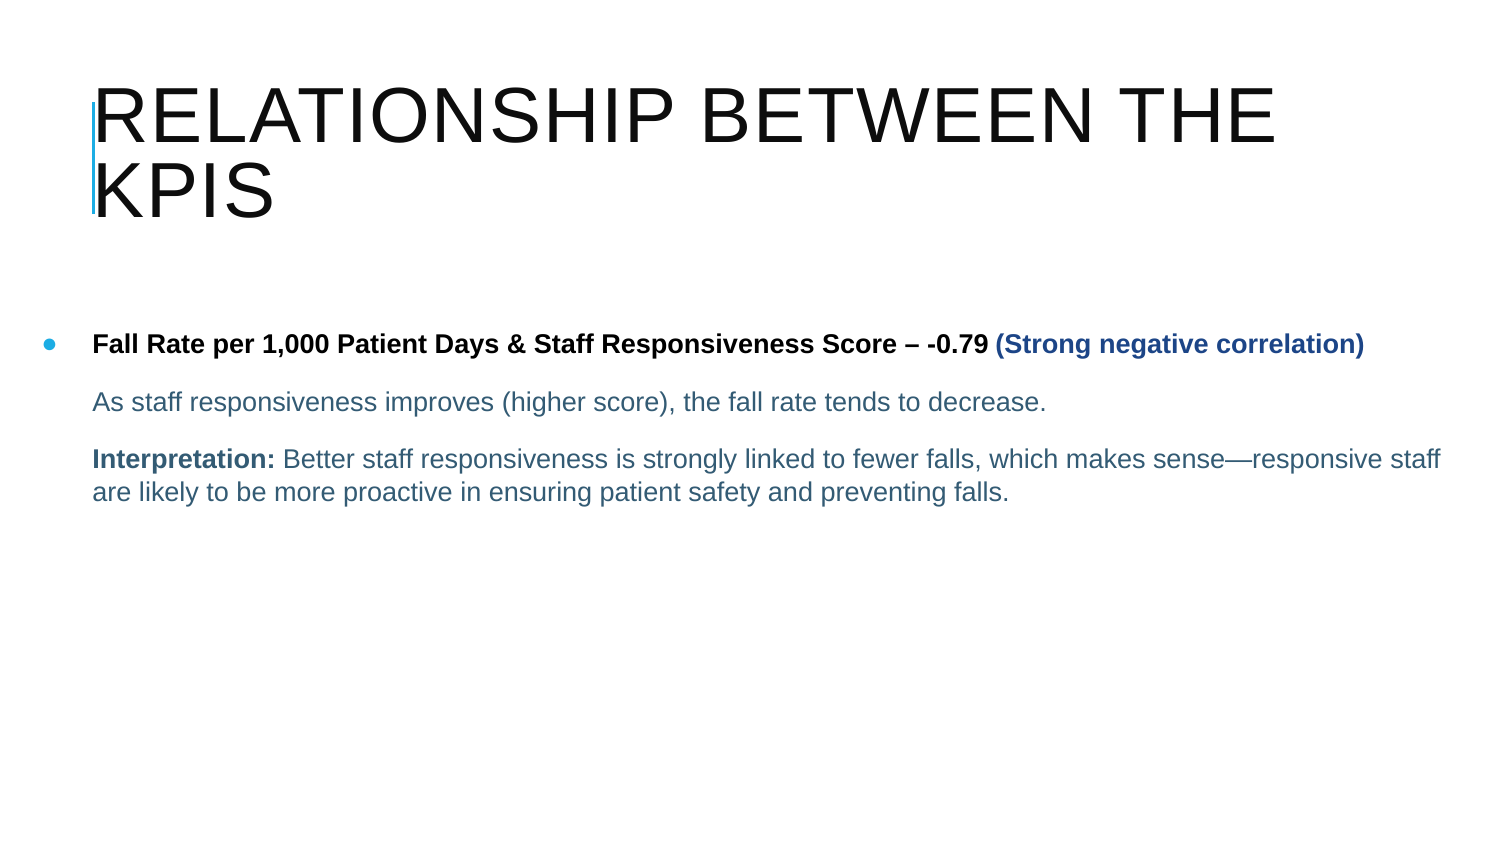

# Relationship between the KPIs
Fall Rate per 1,000 Patient Days & Staff Responsiveness Score – -0.79 (Strong negative correlation)
As staff responsiveness improves (higher score), the fall rate tends to decrease.
Interpretation: Better staff responsiveness is strongly linked to fewer falls, which makes sense—responsive staff are likely to be more proactive in ensuring patient safety and preventing falls.